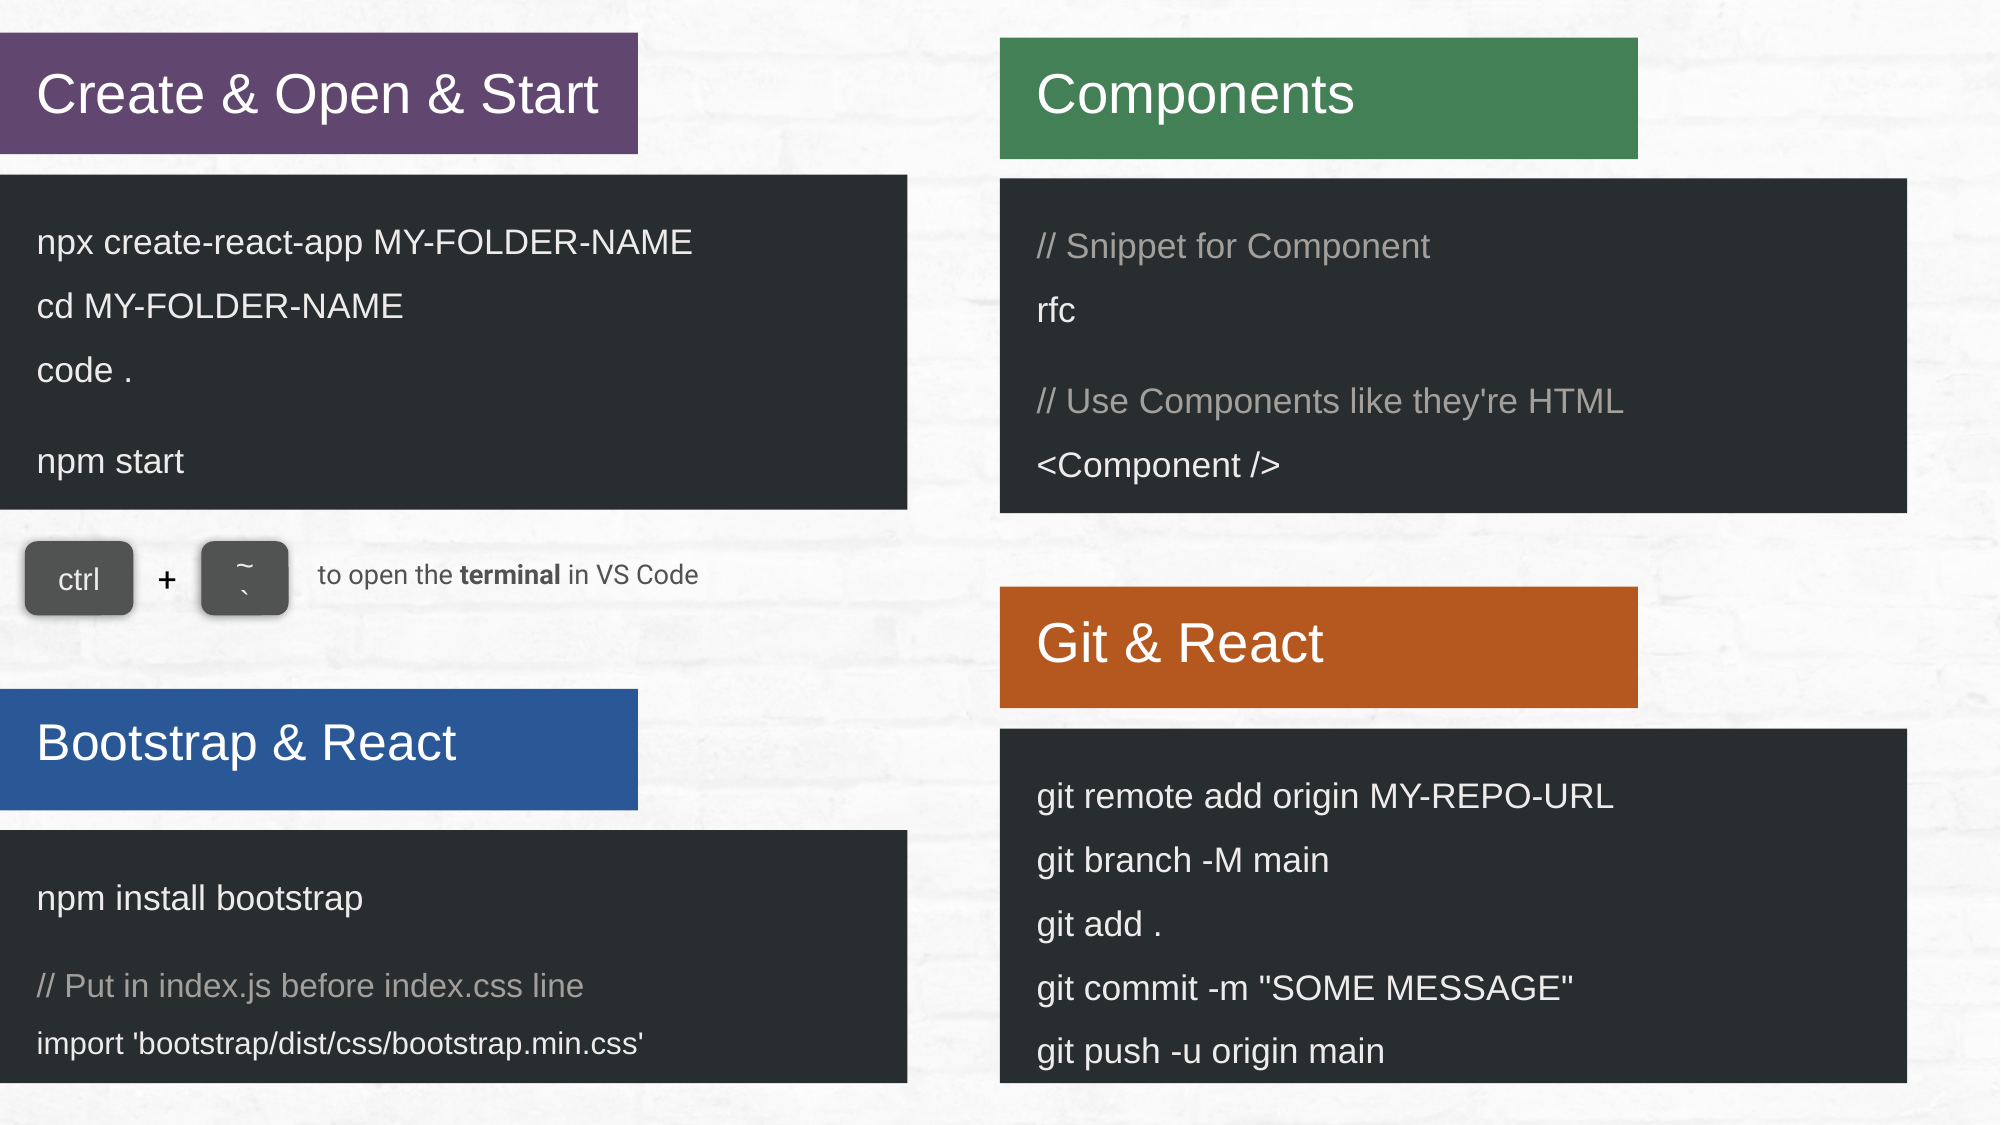

Create & Open & Start
Components

npx create-react-app MY-FOLDER-NAME
cd MY-FOLDER-NAME
code .
npm start

// Snippet for Component
rfc
// Use Components like they're HTML
<Component />
+
ctrl
~
`
to open the terminal in VS Code

Git & React

Bootstrap & React

git remote add origin MY-REPO-URL
git branch -M main
git add .
git commit -m "SOME MESSAGE"
git push -u origin main

npm install bootstrap
// Put in index.js before index.css line
import 'bootstrap/dist/css/bootstrap.min.css'